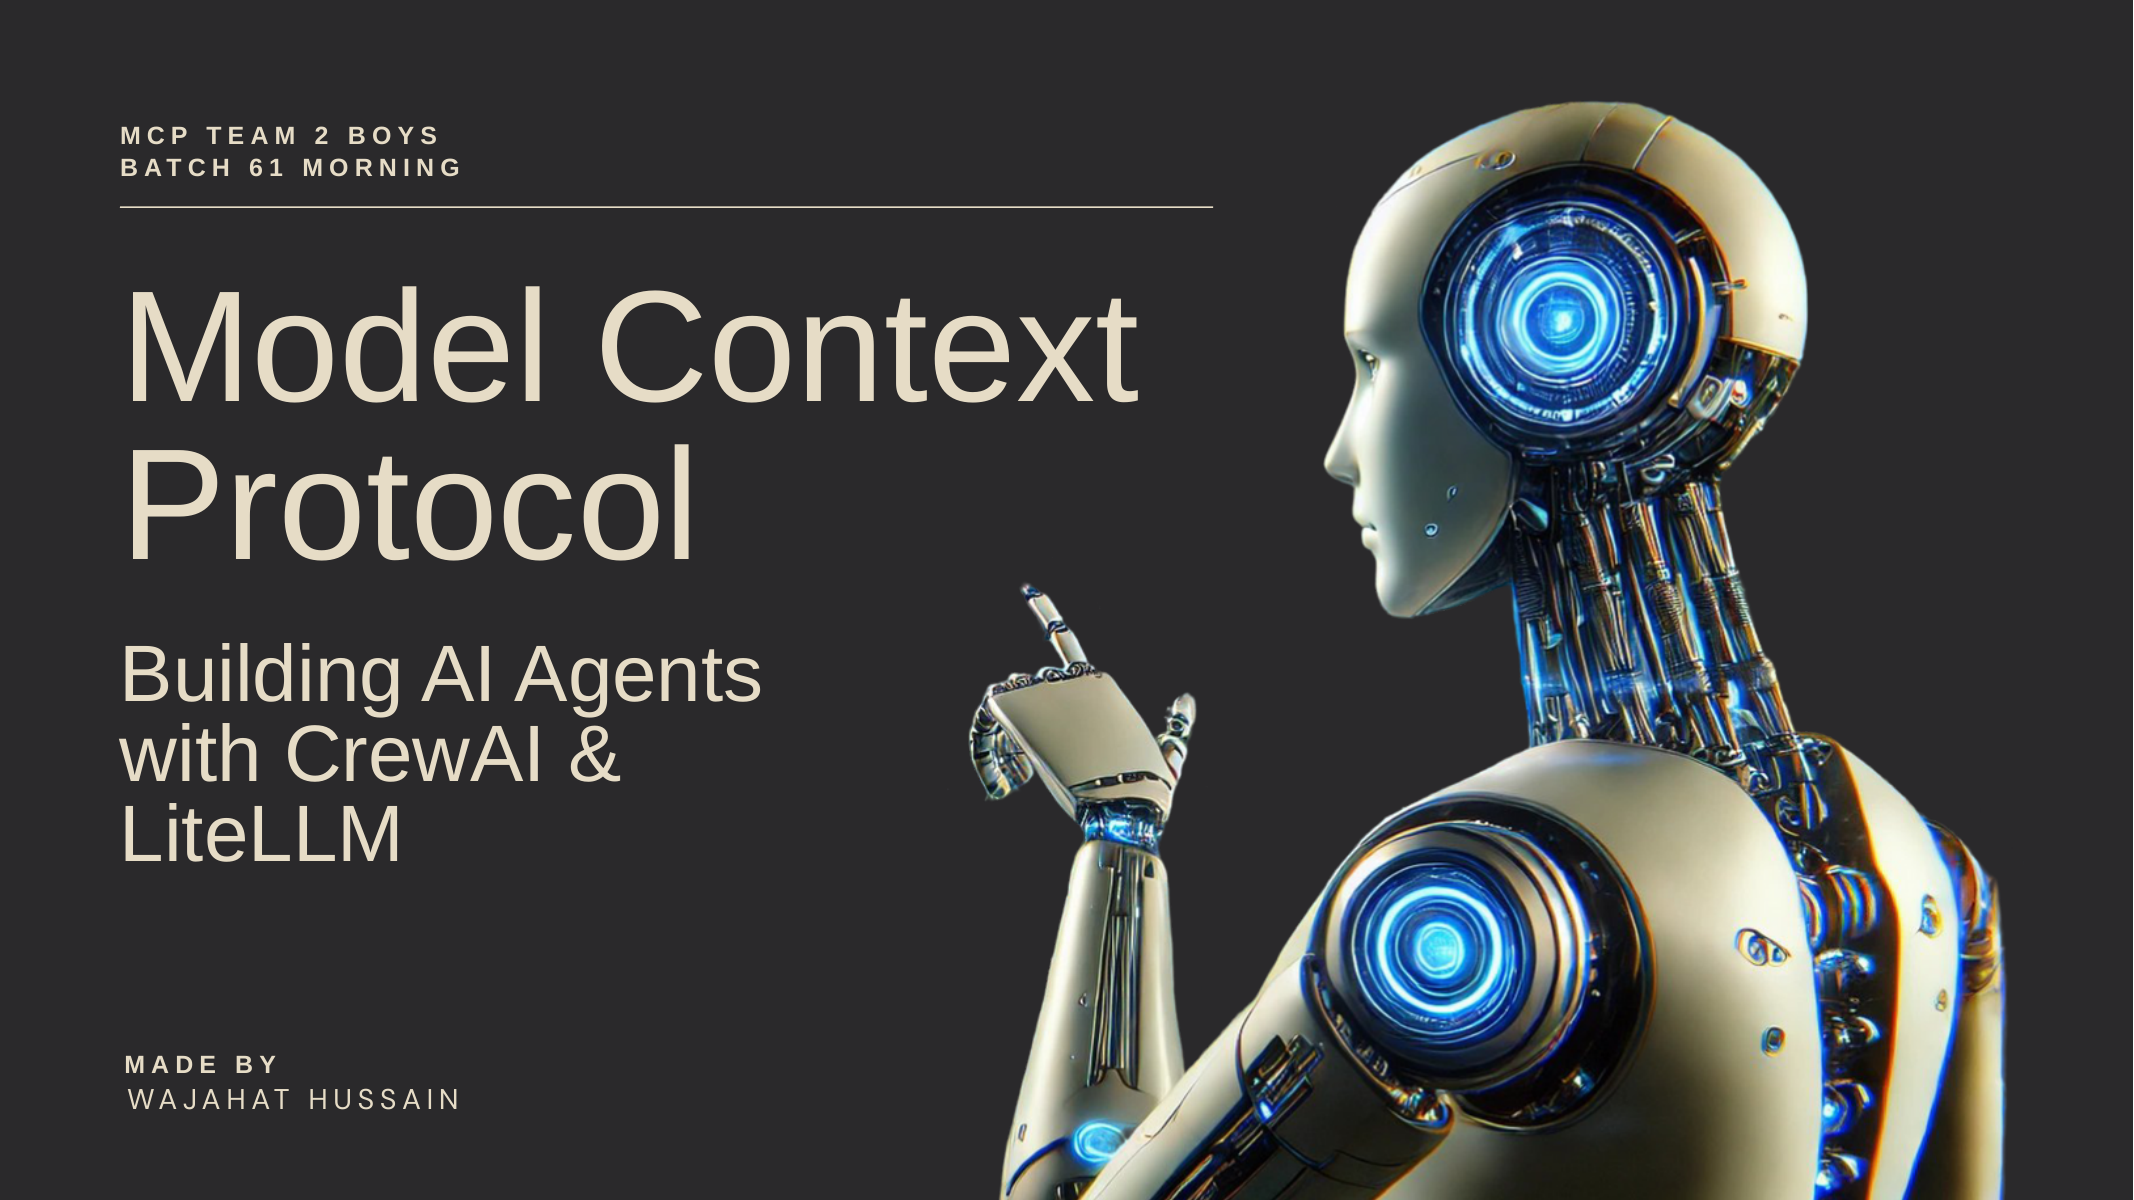

MCP TEAM 2 BOYS BATCH 61 MORNING

Model Context Protocol
Building AI Agents with CrewAI & LiteLLM
MADE BY
WAJAHAT HUSSAIN